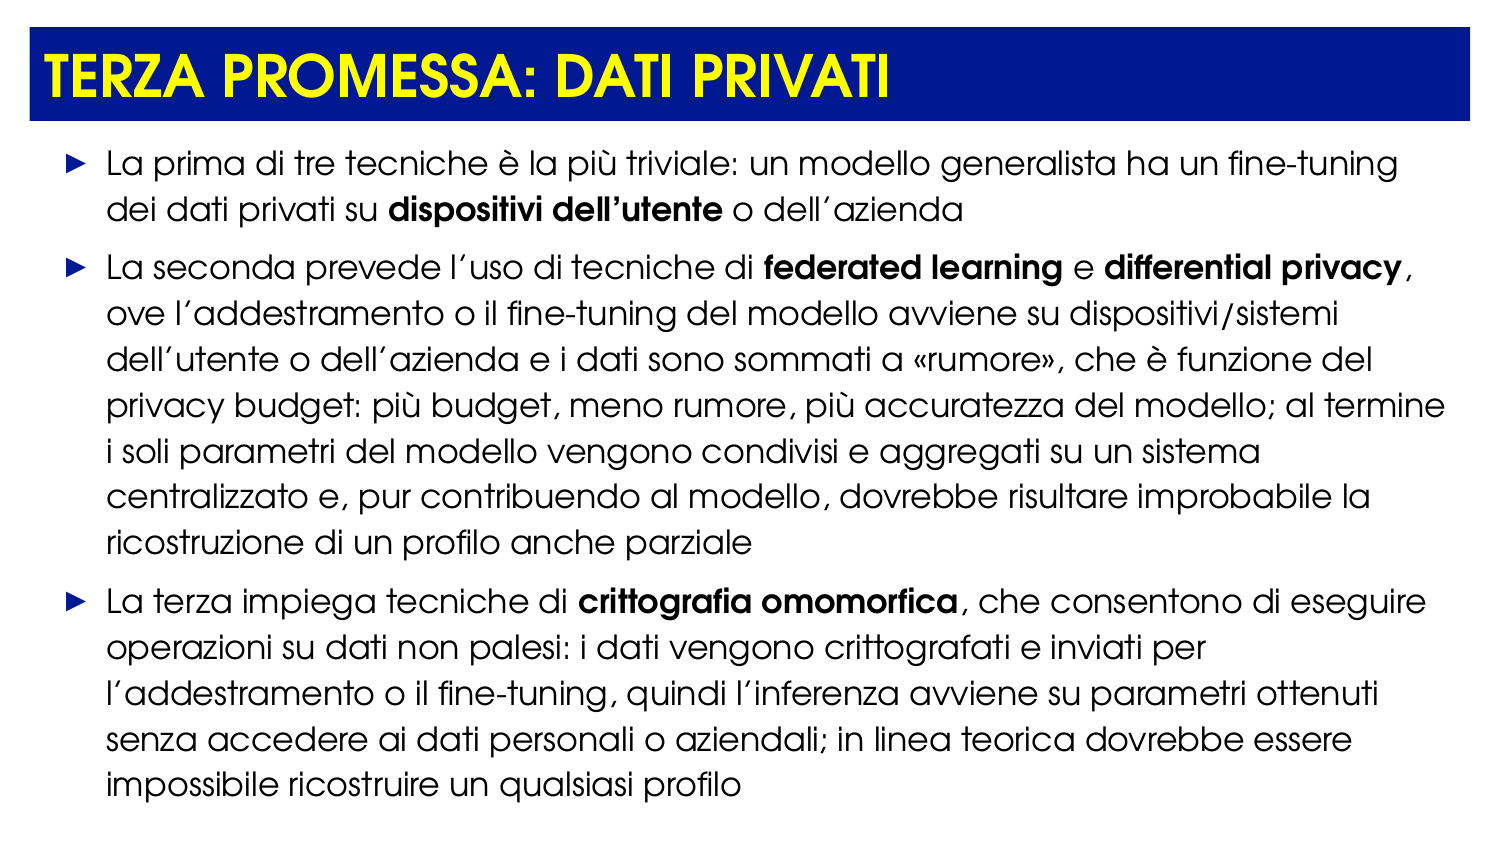

# Terza promessa: dati privati
La prima di tre tecniche è la più triviale: un modello generalista ha un fine-tuning dei dati privati su dispositivi dell’utente o dell’azienda
La seconda prevede l’uso di tecniche di federated learning e differential privacy, ove l’addestramento o il fine-tuning del modello avviene su dispositivi/sistemi dell’utente o dell’azienda e i dati sono sommati a «rumore», che è funzione del privacy budget: più budget, meno rumore, più accuratezza del modello; al termine i soli parametri del modello vengono condivisi e aggregati su un sistema centralizzato e, pur contribuendo al modello, dovrebbe risultare improbabile la ricostruzione di un profilo anche parziale
La terza impiega tecniche di crittografia omomorfica, che consentono di eseguire operazioni su dati non palesi: i dati vengono crittografati e inviati per l’addestramento o il fine-tuning, quindi l’inferenza avviene su parametri ottenuti senza accedere ai dati personali o aziendali; in linea teorica dovrebbe essere impossibile ricostruire un qualsiasi profilo